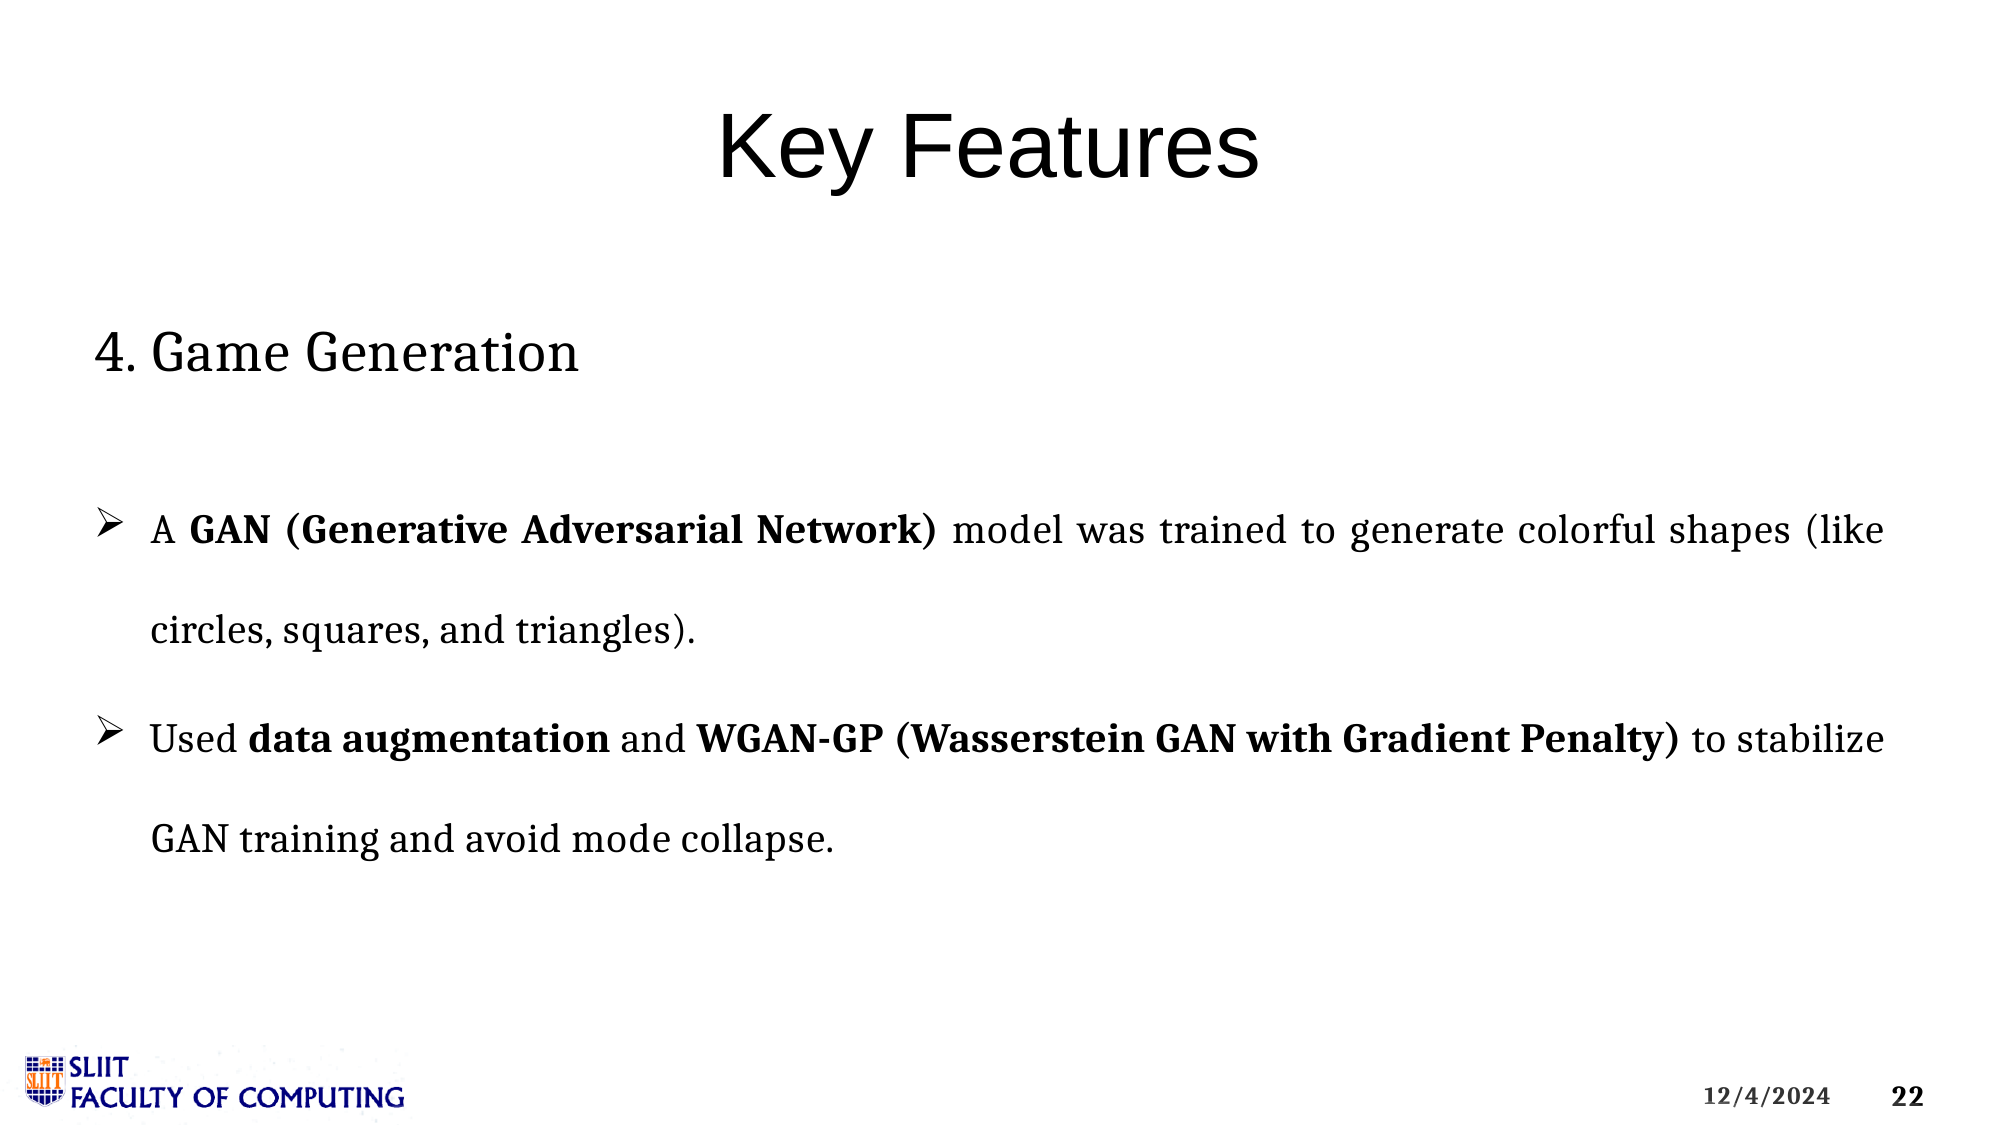

Key Features
4. Game Generation
A GAN (Generative Adversarial Network) model was trained to generate colorful shapes (like circles, squares, and triangles).
Used data augmentation and WGAN-GP (Wasserstein GAN with Gradient Penalty) to stabilize GAN training and avoid mode collapse.